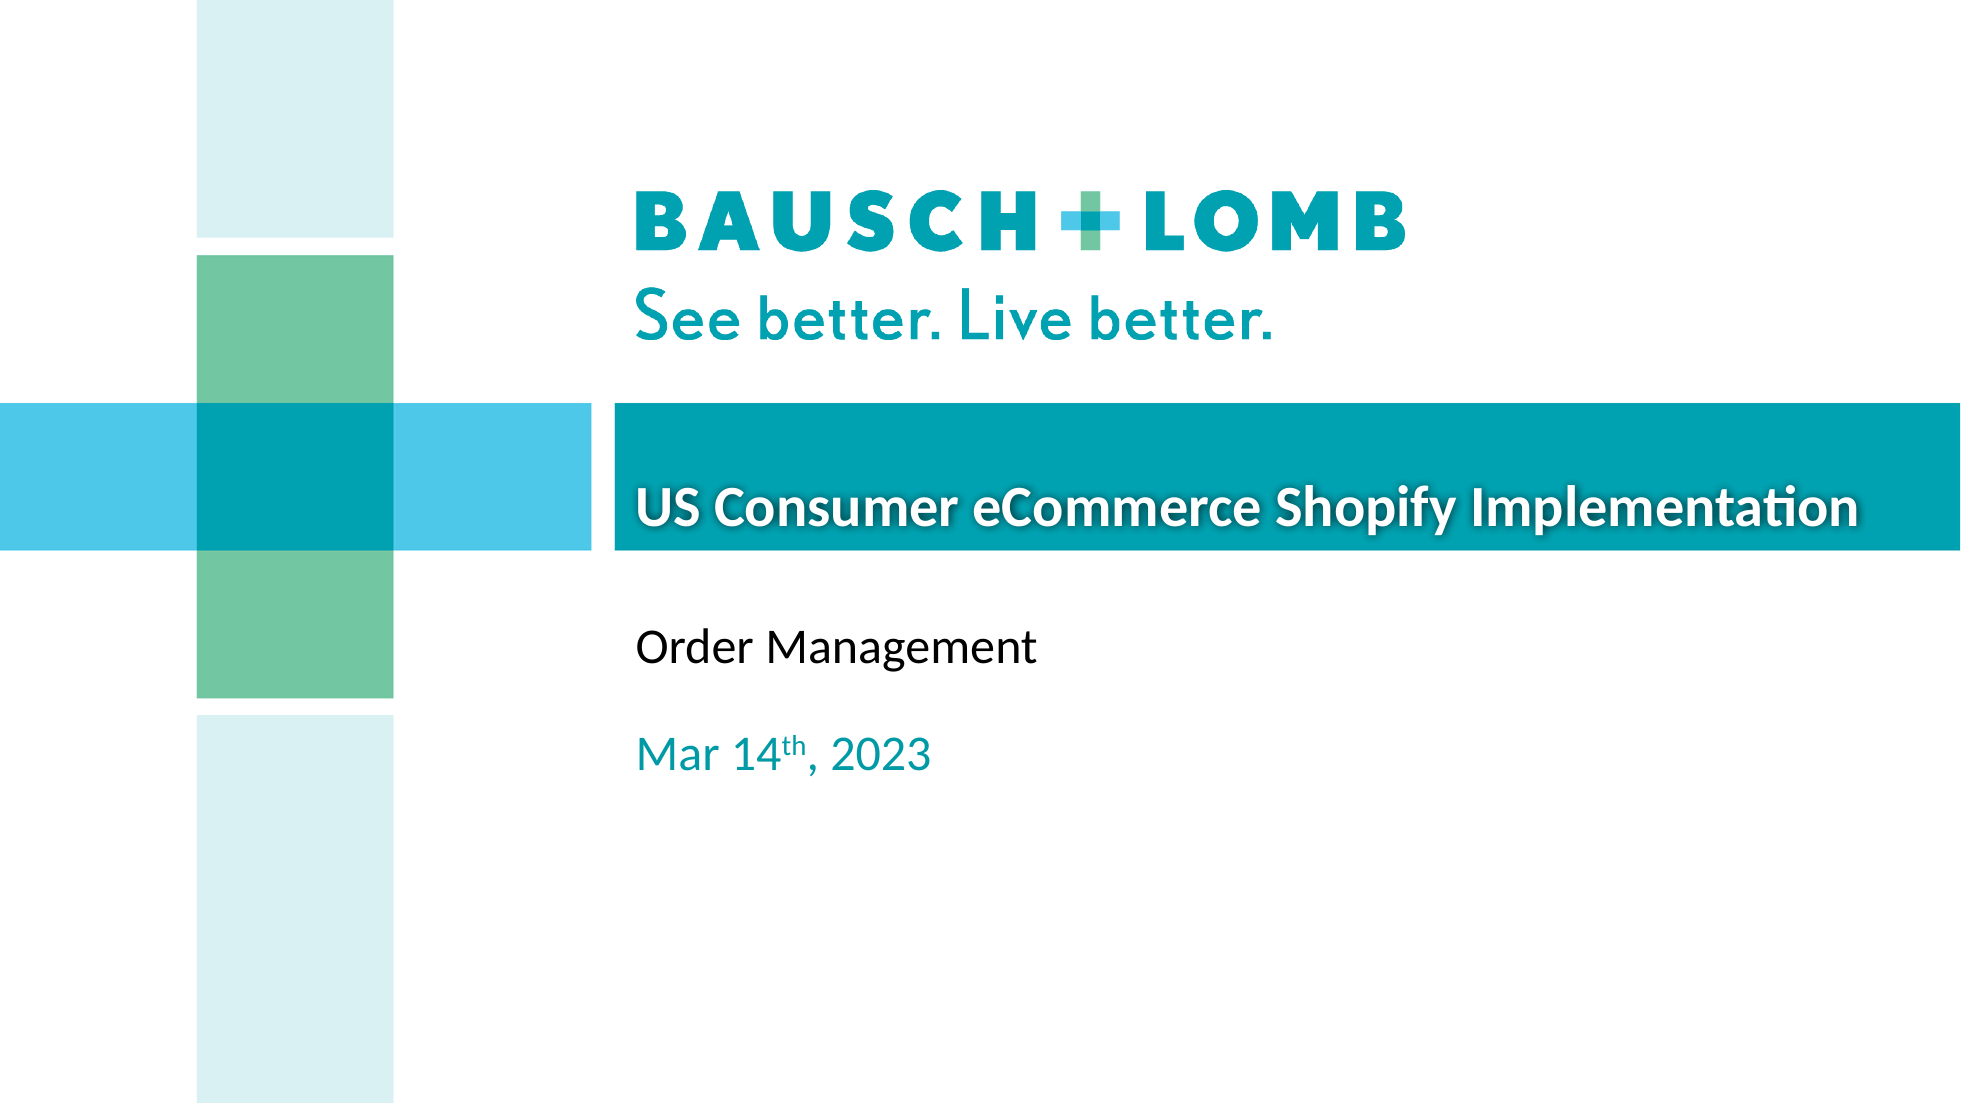

# US Consumer eCommerce Shopify Implementation
Order Management
Mar 14th, 2023